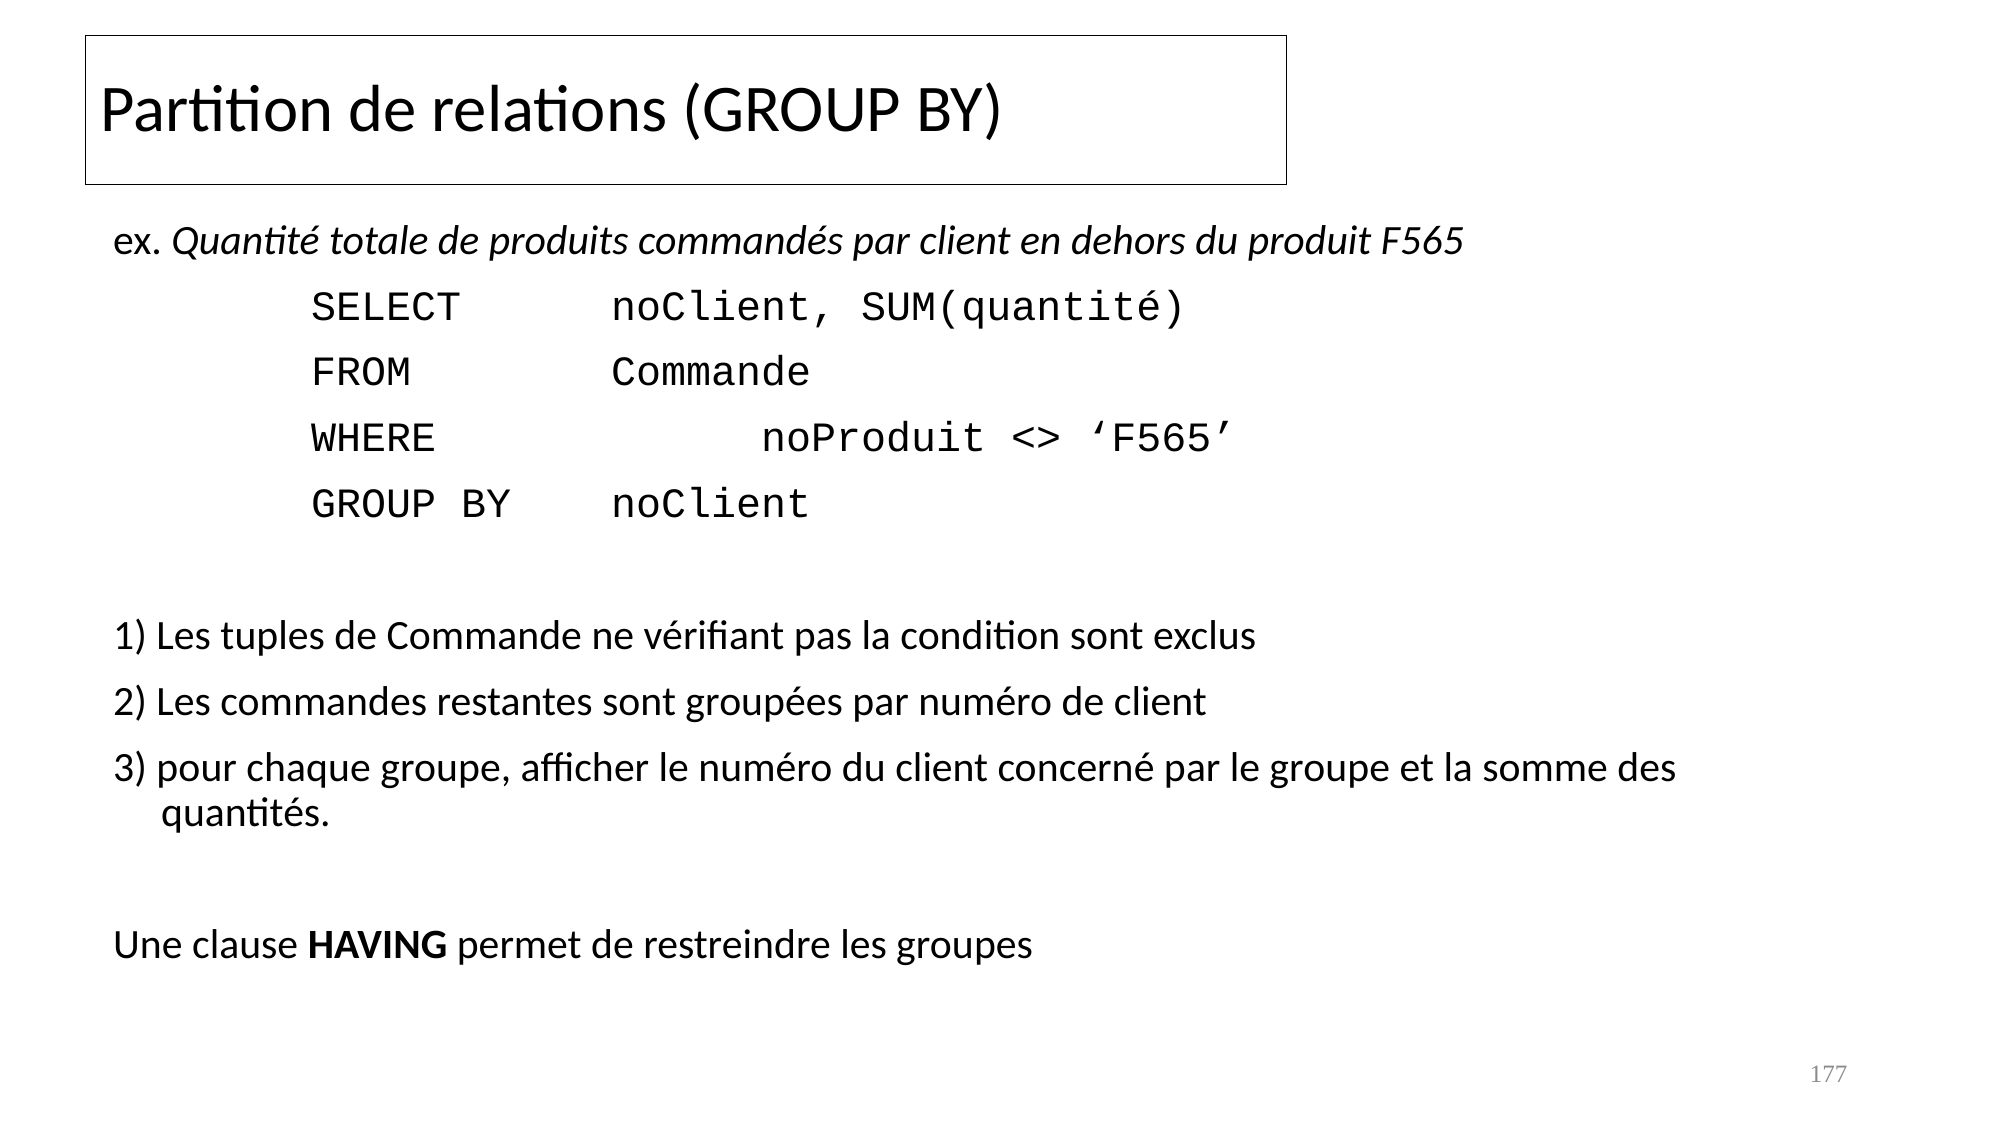

# Partition de relations (GROUP BY)
ex. Quantité totale de produits commandés par client en dehors du produit F565
		SELECT 	noClient, SUM(quantité)
		FROM 		Commande
		WHERE 		noProduit <> ‘F565’
		GROUP BY 	noClient

1) Les tuples de Commande ne vérifiant pas la condition sont exclus
2) Les commandes restantes sont groupées par numéro de client
3) pour chaque groupe, afficher le numéro du client concerné par le groupe et la somme des quantités.

Une clause HAVING permet de restreindre les groupes

177